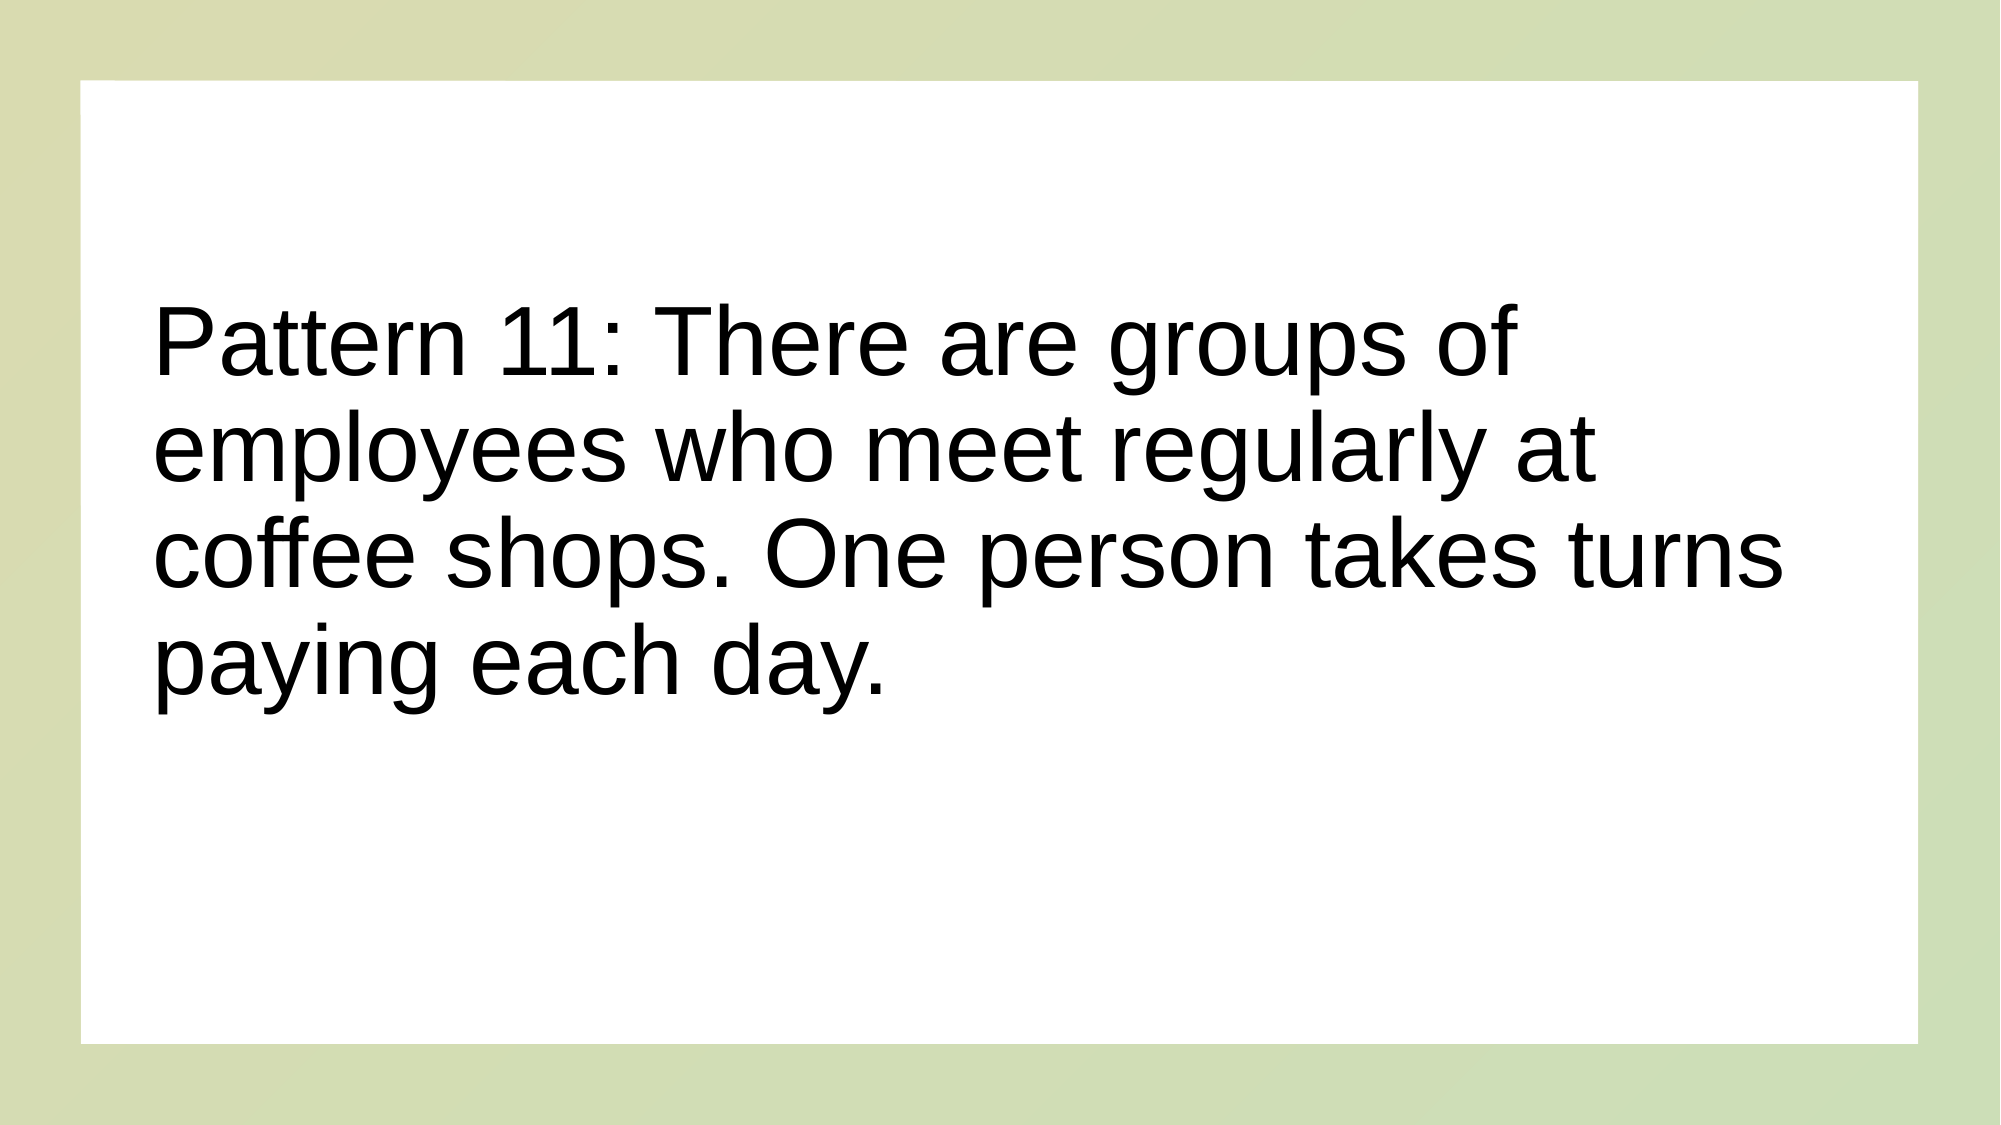

# Pattern 11: There are groups of  employees who meet regularly at coffee shops. One person takes turns paying each day.